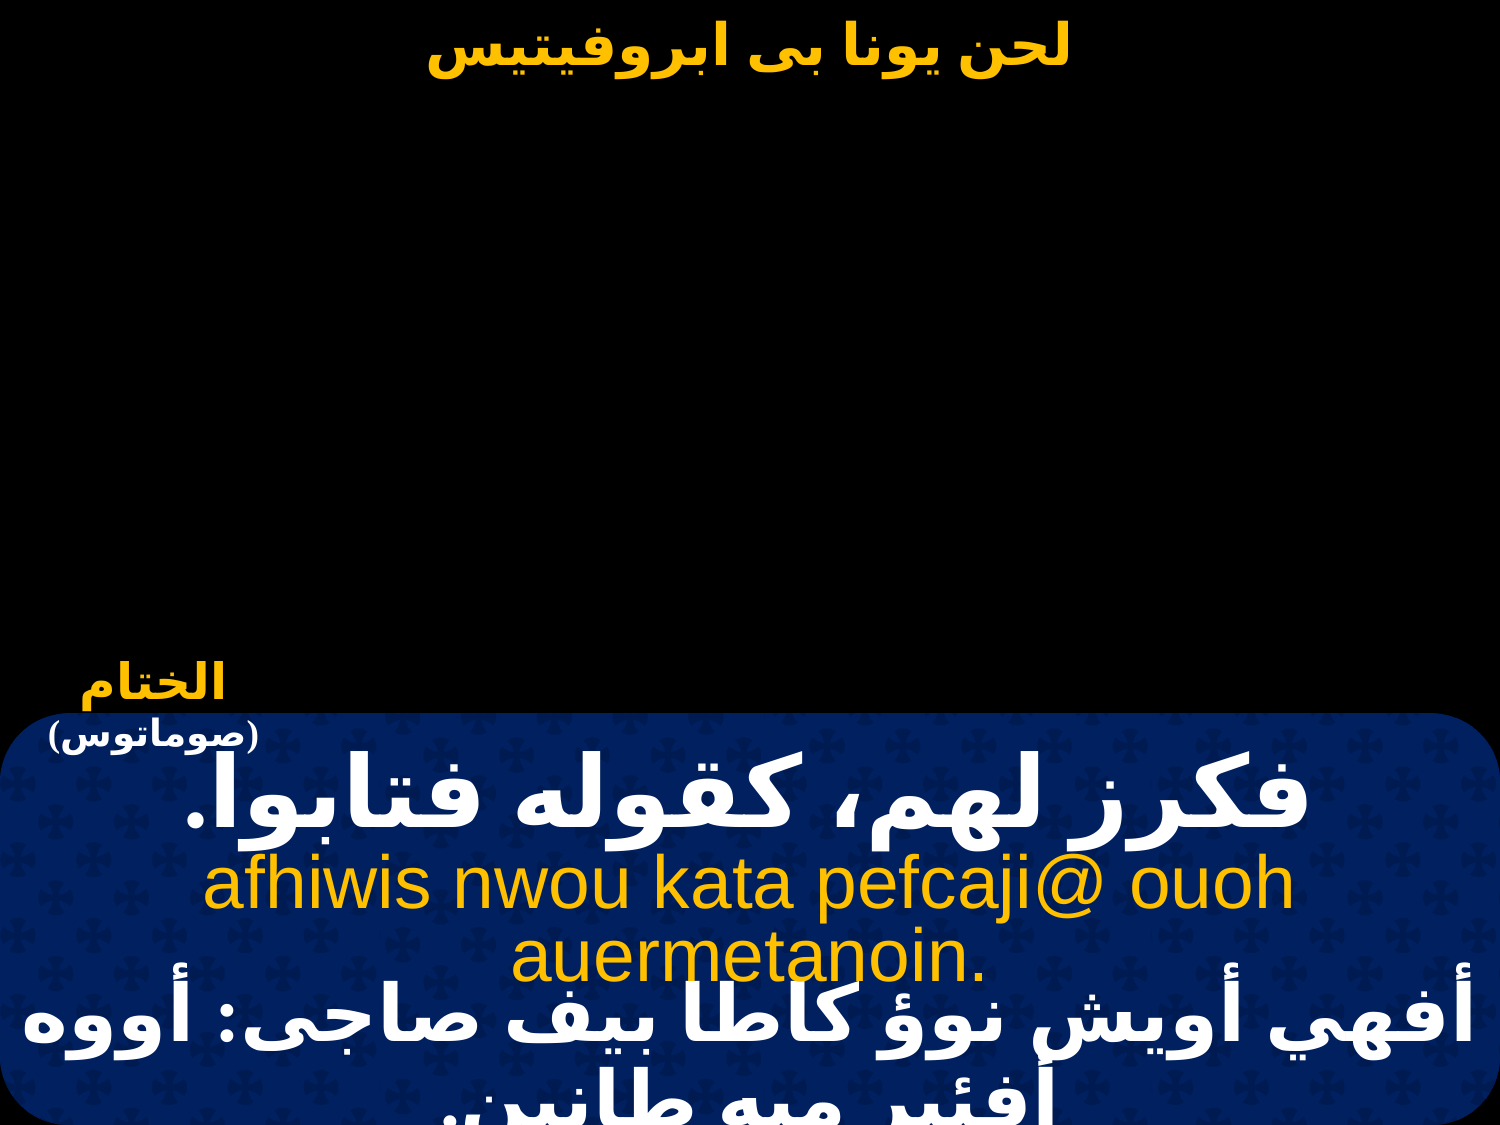

#
فكرز لهم، كقوله فتابوا.
afhiwis nwou kata pefcaji@ ouoh auermetanoin.
أفهي أويش نوؤ كاطا بيف صاجى: أووه أفئير ميه طانين.